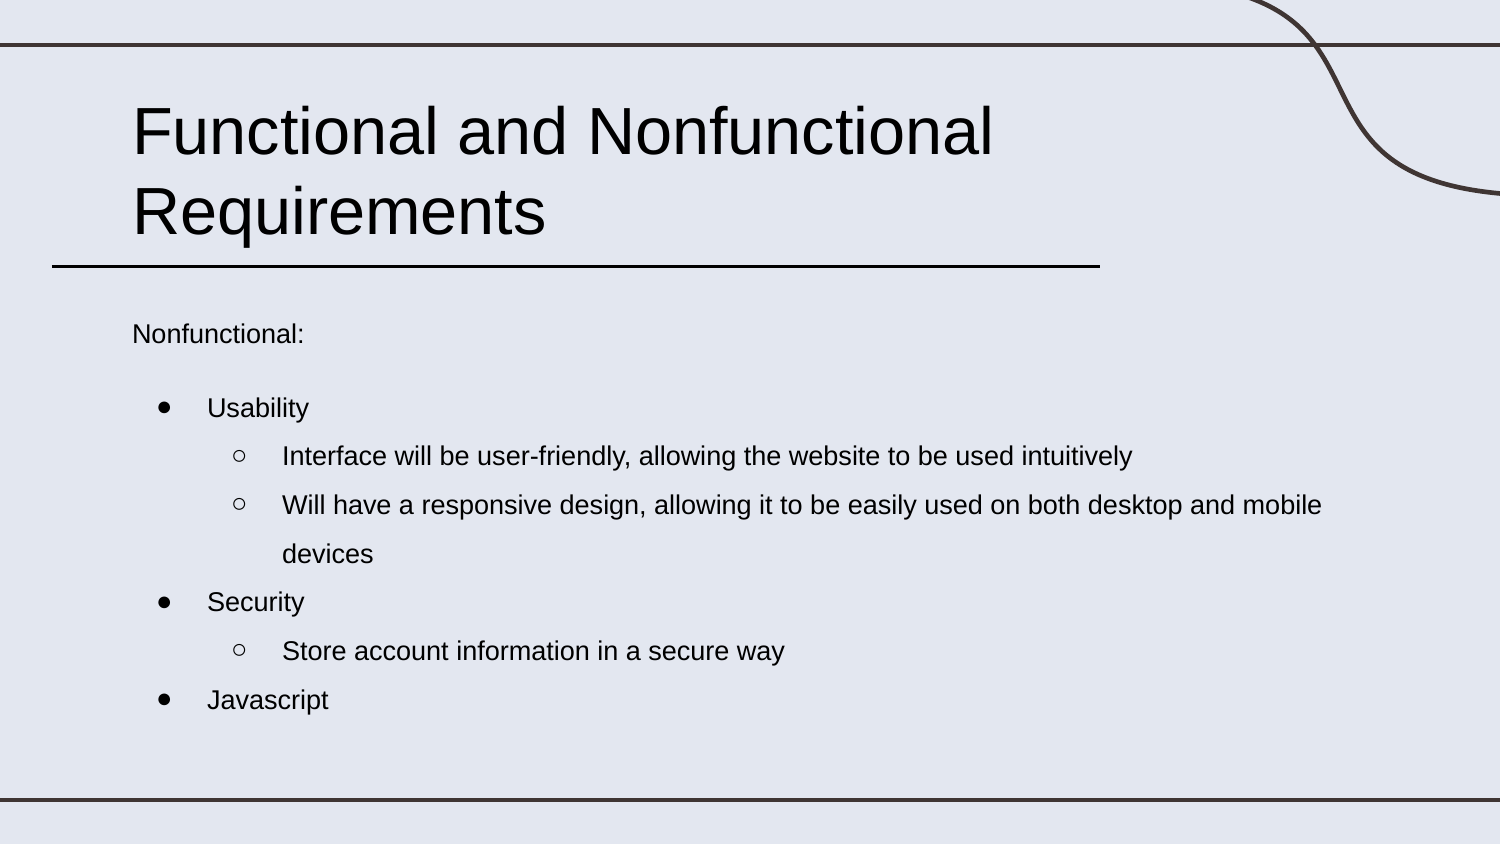

# Functional and Nonfunctional Requirements
Nonfunctional:
Usability
Interface will be user-friendly, allowing the website to be used intuitively
Will have a responsive design, allowing it to be easily used on both desktop and mobile devices
Security
Store account information in a secure way
Javascript